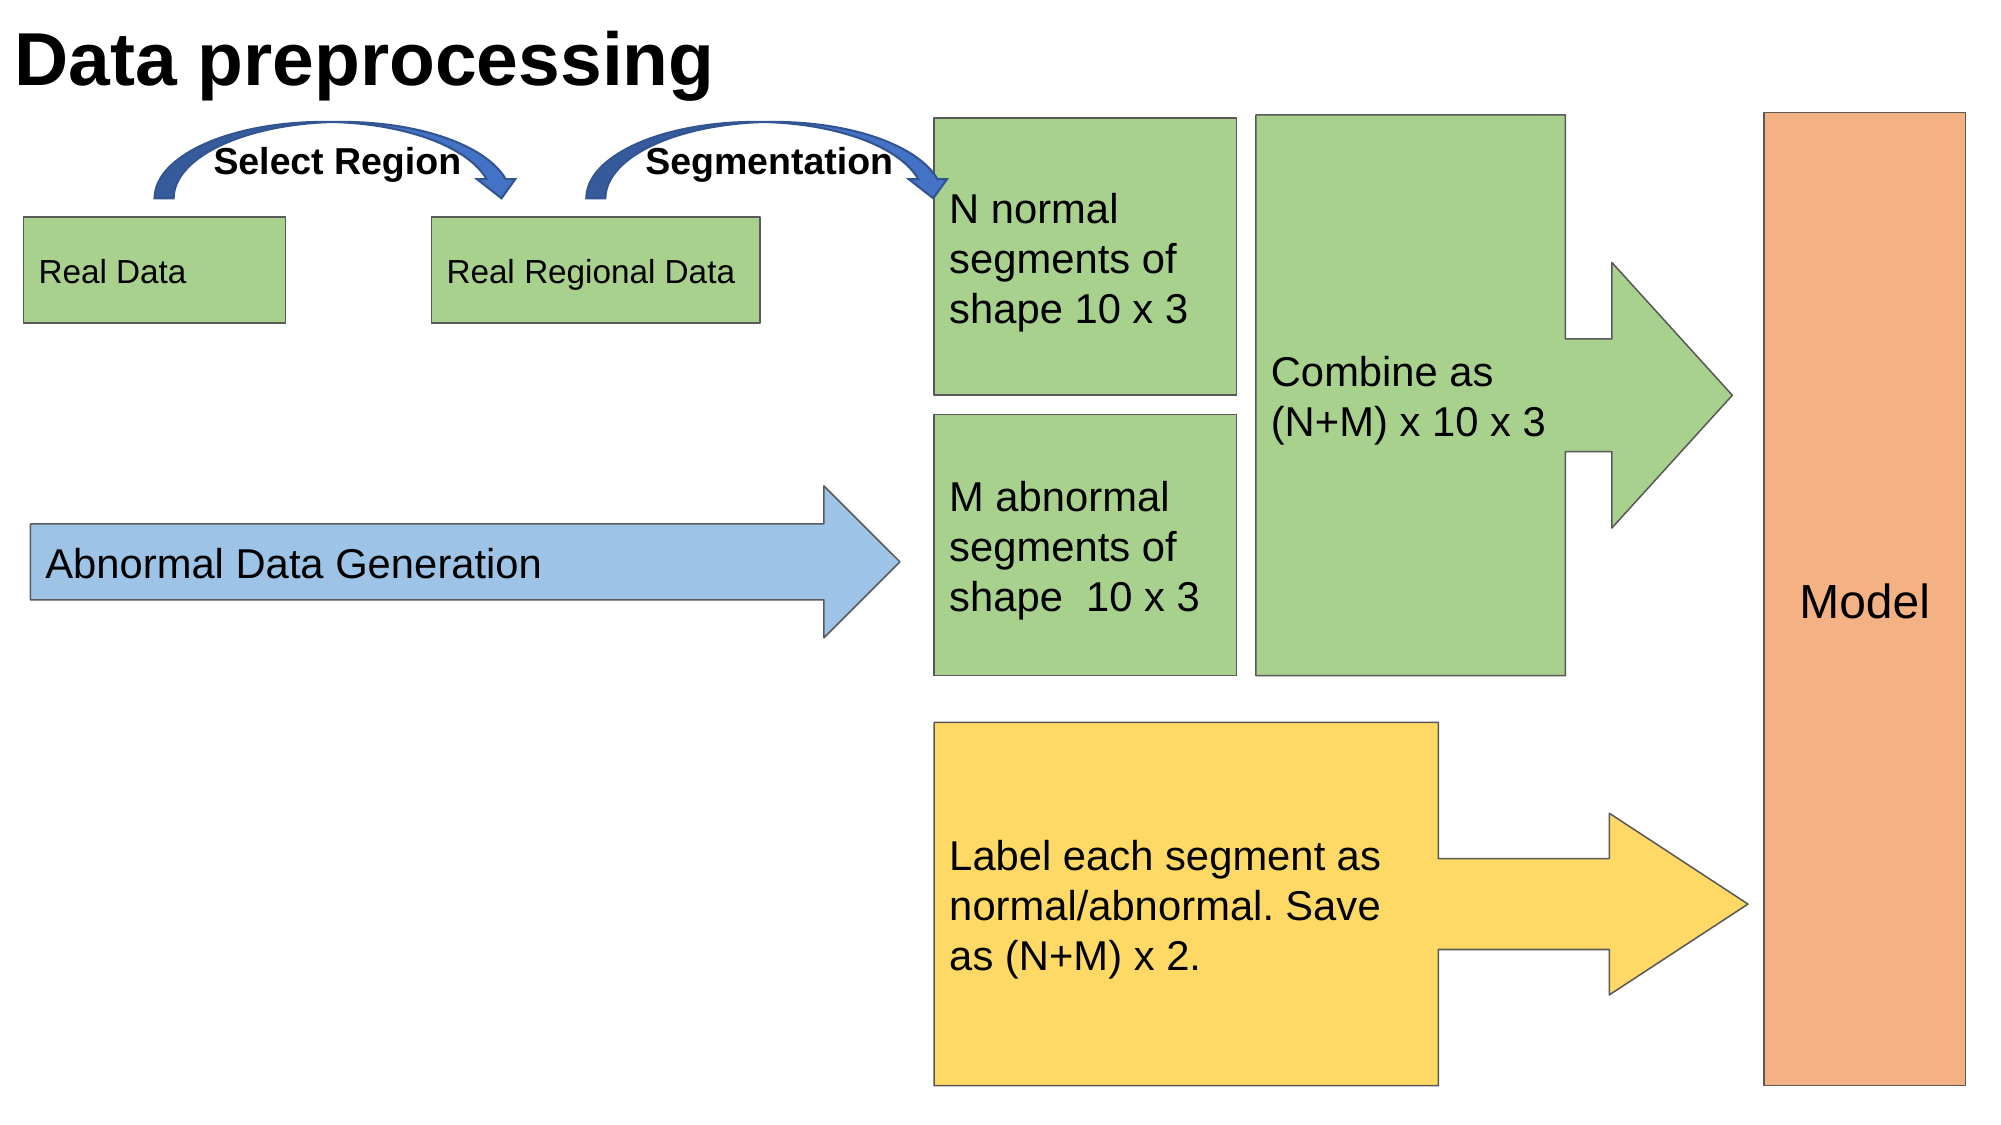

Data preprocessing
Model
Combine as (N+M) x 10 x 3
N normal segments of shape 10 x 3
Select Region
Segmentation
Real Regional Data
Real Data
M abnormal segments of shape  10 x 3
Abnormal Data Generation
Label each segment as normal/abnormal. Save as (N+M) x 2.